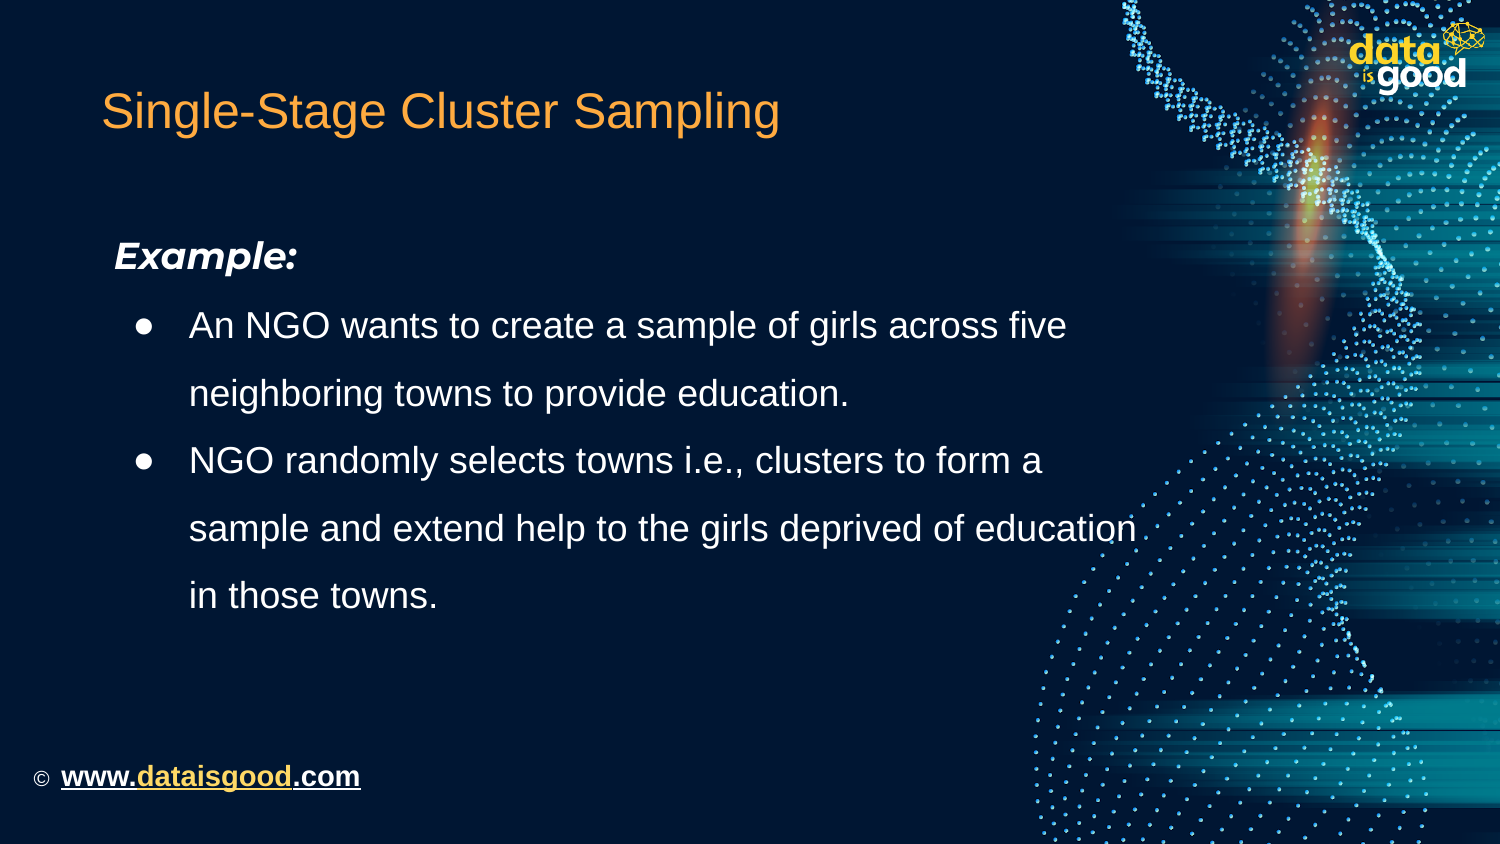

# Single-Stage Cluster Sampling
Example:
An NGO wants to create a sample of girls across five neighboring towns to provide education.
NGO randomly selects towns i.e., clusters to form a sample and extend help to the girls deprived of education in those towns.